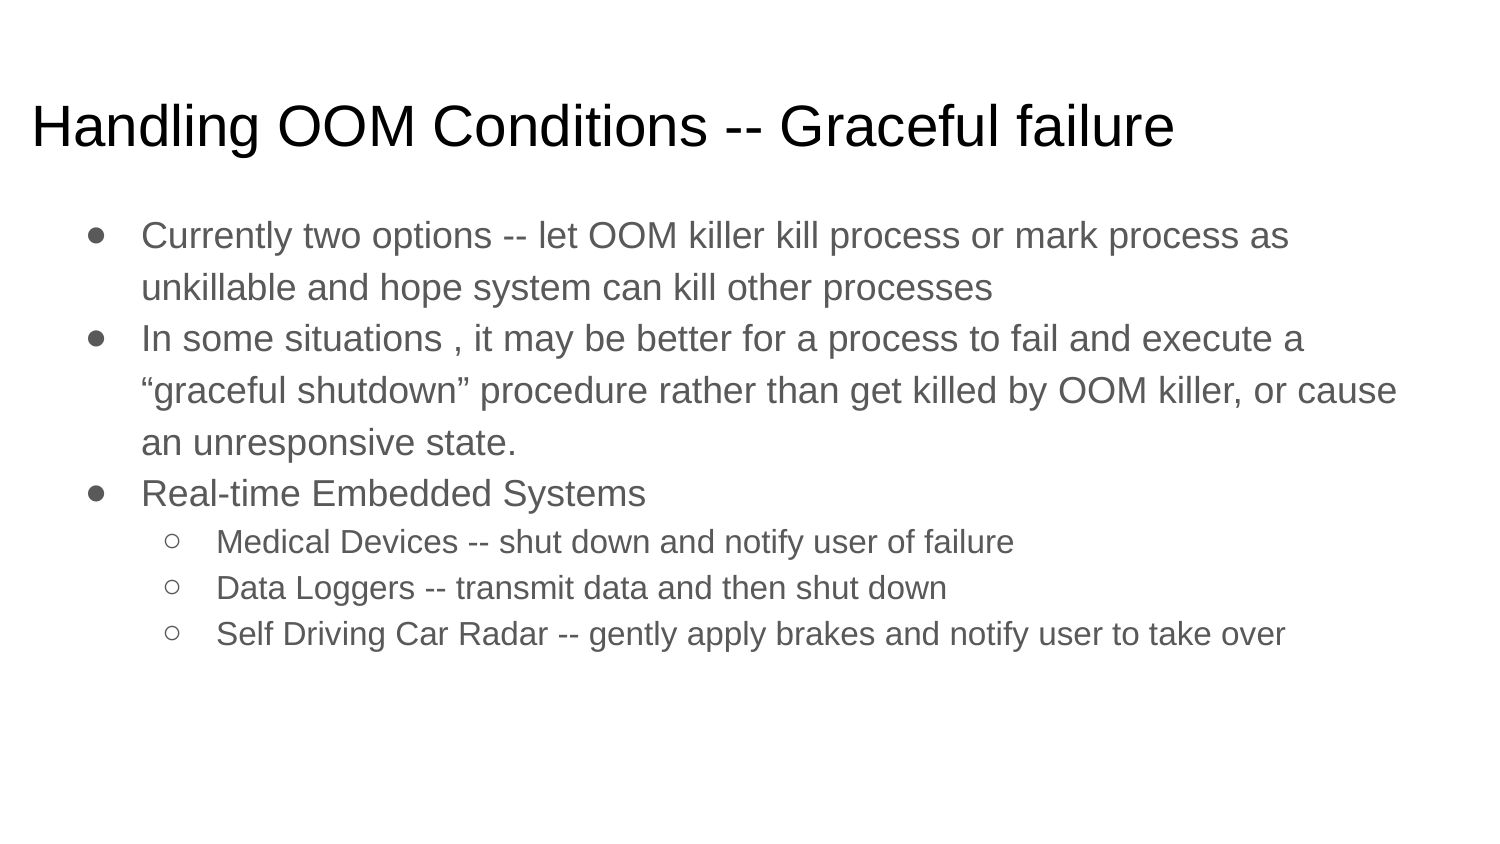

# Handling OOM Conditions -- Graceful failure
Currently two options -- let OOM killer kill process or mark process as unkillable and hope system can kill other processes
In some situations , it may be better for a process to fail and execute a “graceful shutdown” procedure rather than get killed by OOM killer, or cause an unresponsive state.
Real-time Embedded Systems
Medical Devices -- shut down and notify user of failure
Data Loggers -- transmit data and then shut down
Self Driving Car Radar -- gently apply brakes and notify user to take over